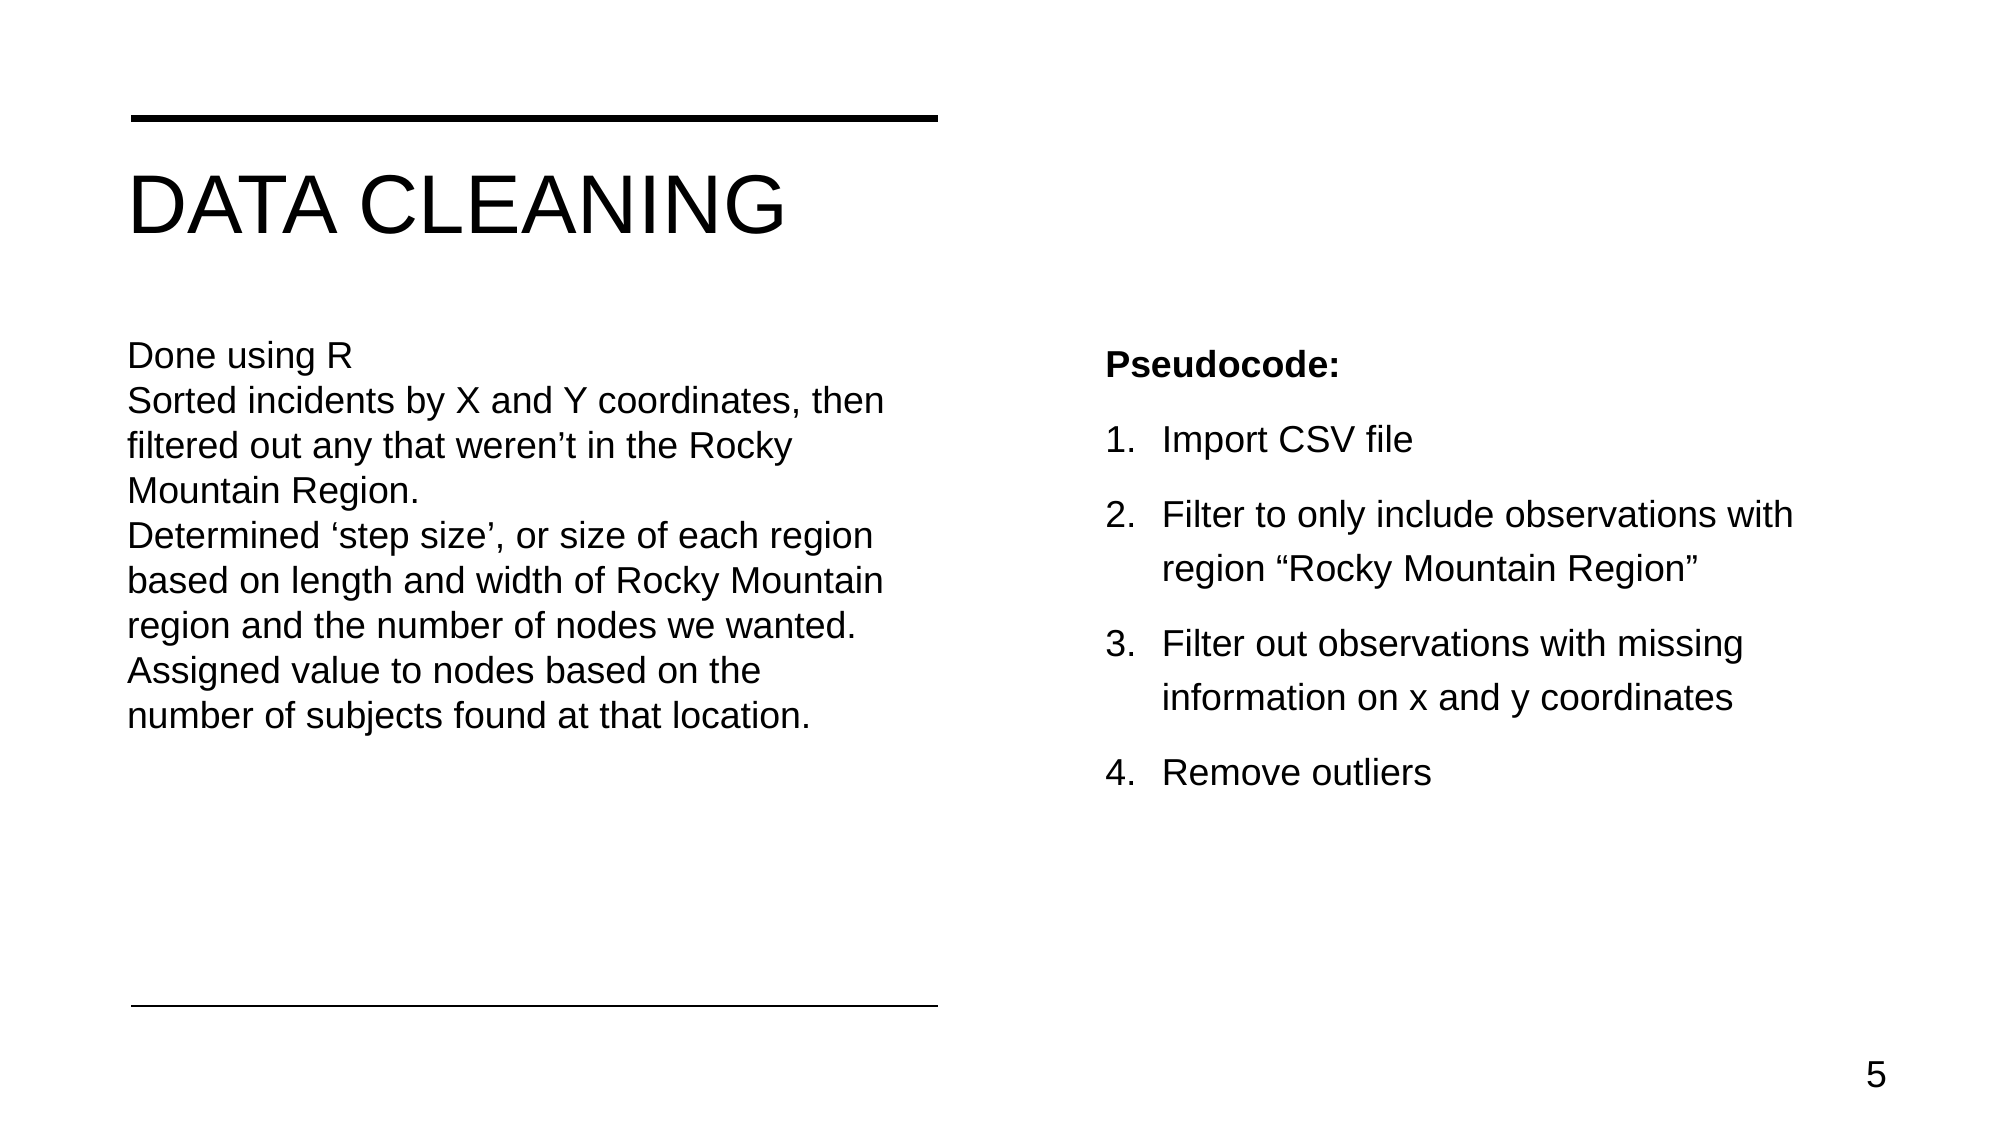

# Data Cleaning
Done using R
Sorted incidents by X and Y coordinates, then filtered out any that weren’t in the Rocky Mountain Region.
Determined ‘step size’, or size of each region based on length and width of Rocky Mountain region and the number of nodes we wanted.
Assigned value to nodes based on the number of subjects found at that location.

Pseudocode:
Import CSV file
Filter to only include observations with region “Rocky Mountain Region”
Filter out observations with missing information on x and y coordinates
Remove outliers
5